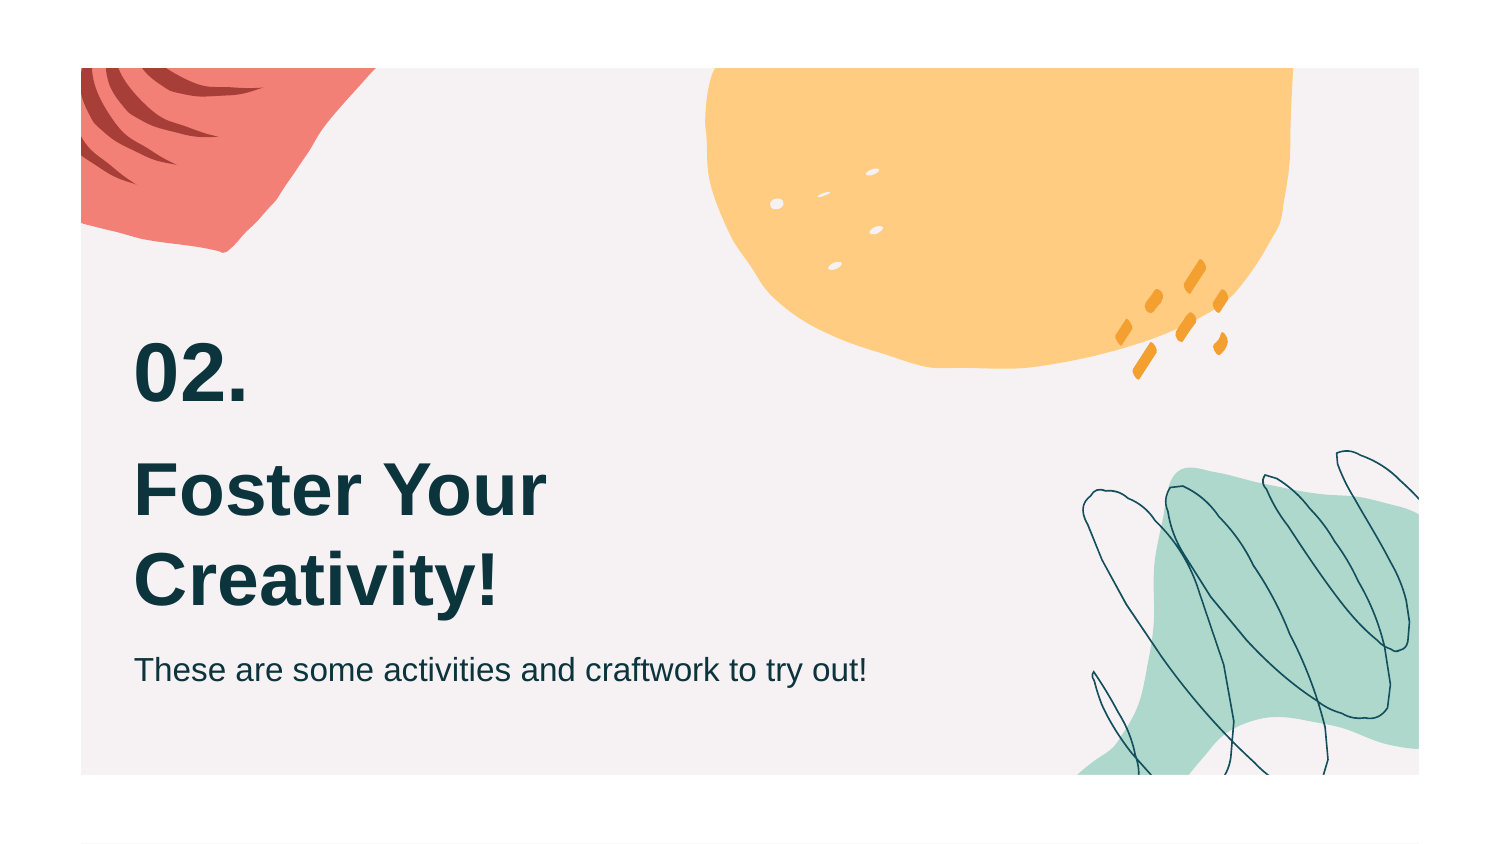

02.
# Foster Your Creativity!
These are some activities and craftwork to try out!